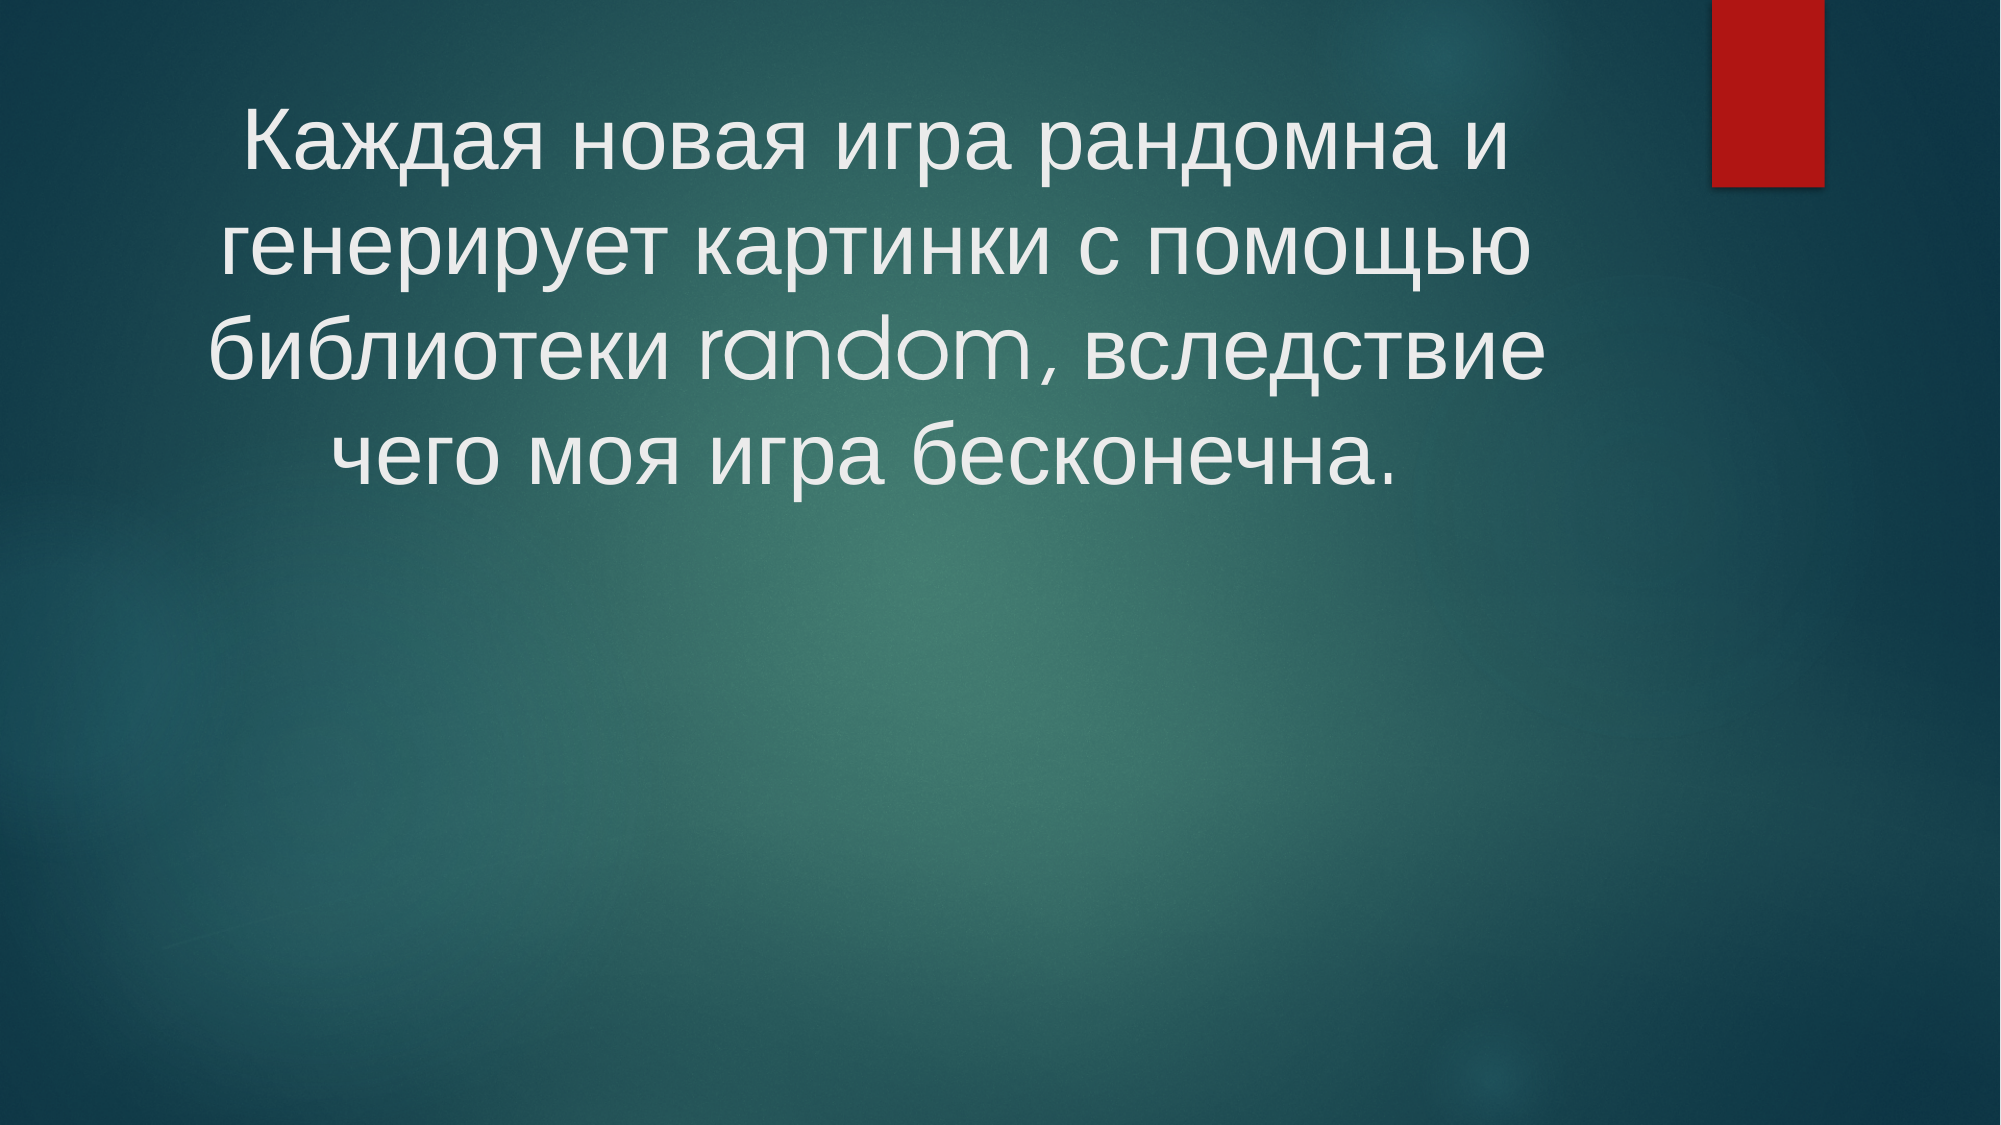

# Каждая новая игра рандомна и генерирует картинки с помощью библиотеки random, вследствие чего моя игра бесконечна.